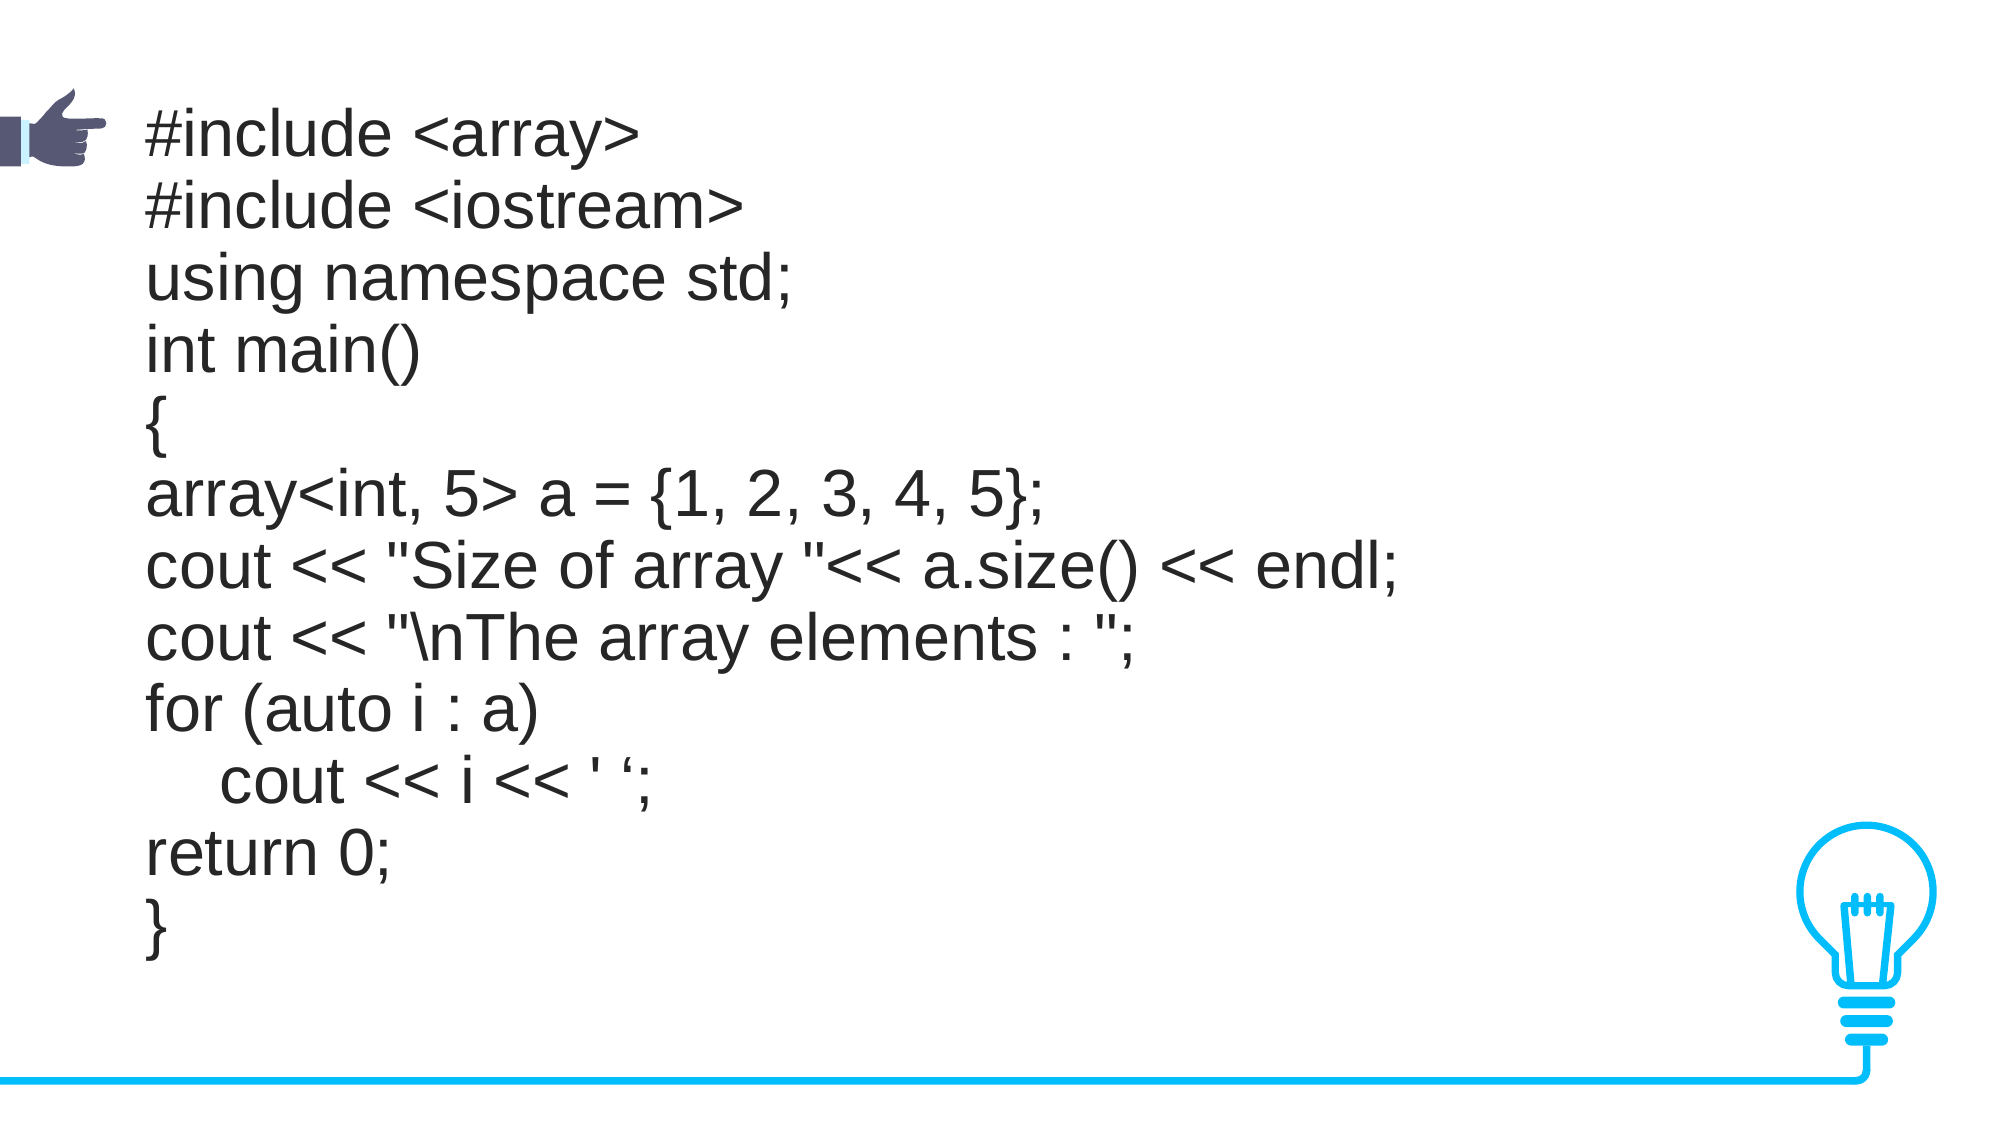

#include <array>
#include <iostream>
using namespace std;
int main()
{
array<int, 5> a = {1, 2, 3, 4, 5};
cout << "Size of array "<< a.size() << endl;
cout << "\nThe array elements : ";
for (auto i : a)
    cout << i << ' ‘;
return 0;
}